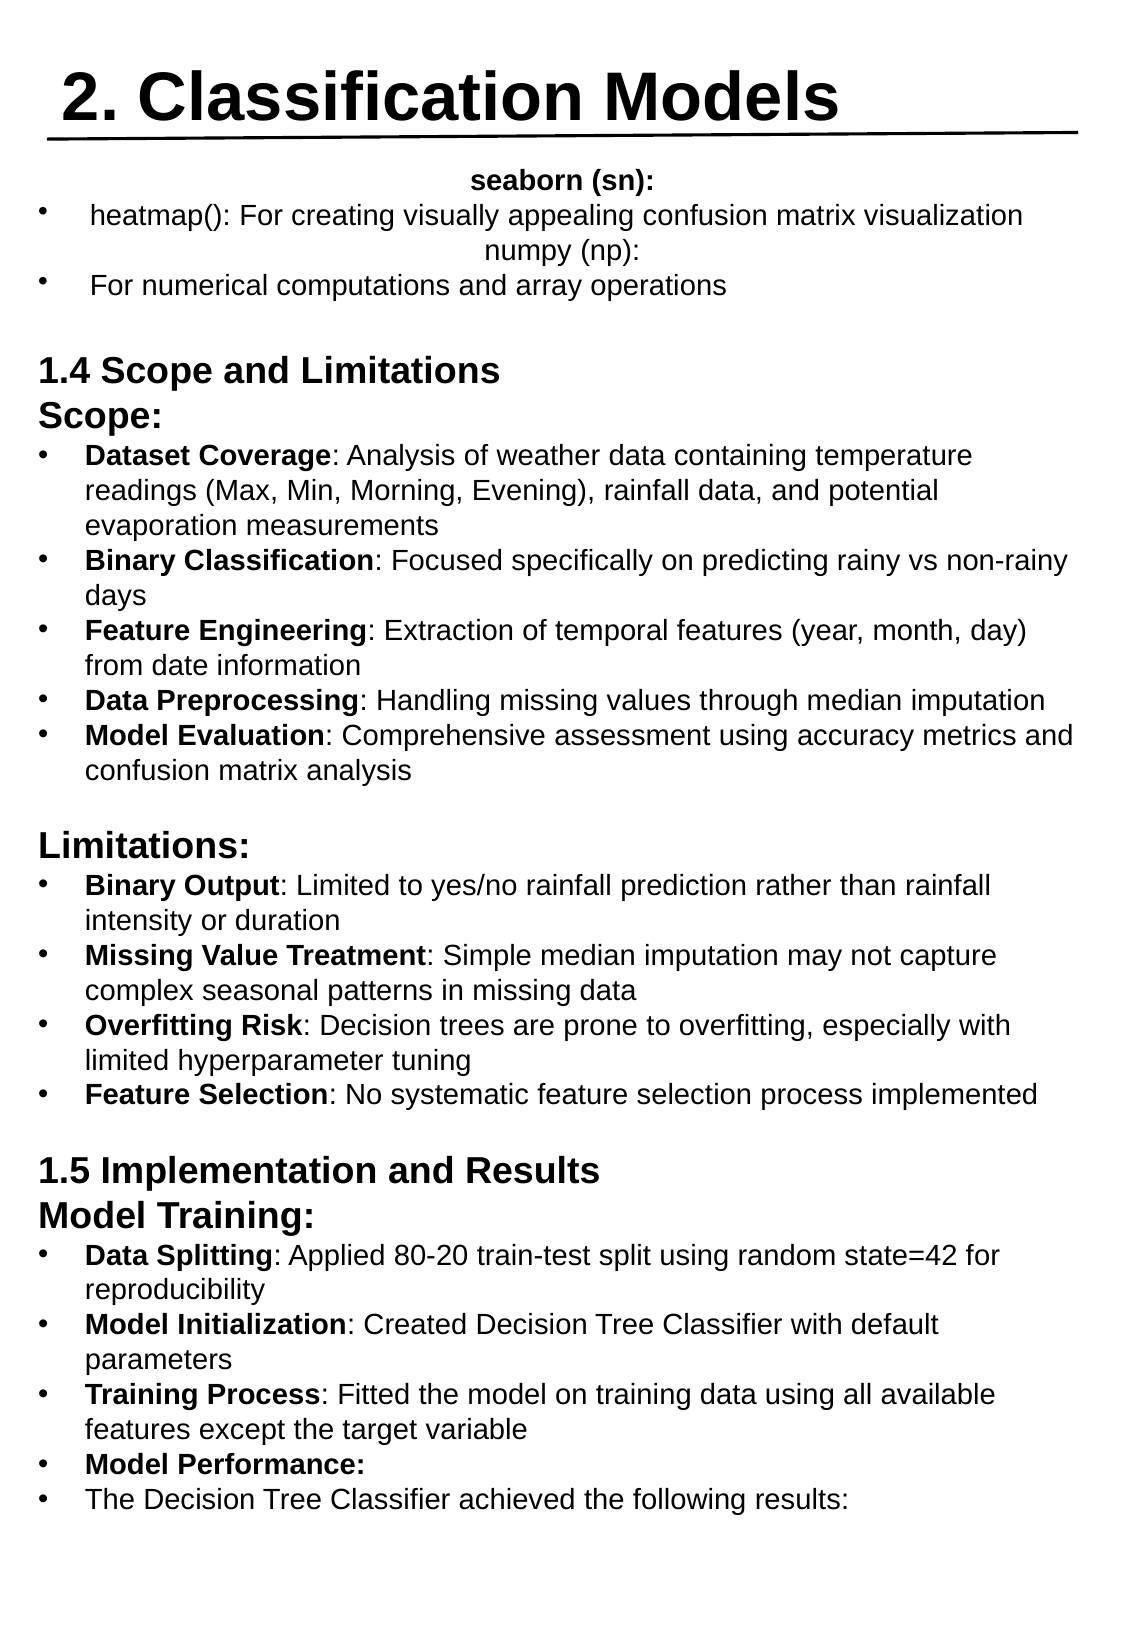

# 2. Classification Models
seaborn (sn):
     heatmap(): For creating visually appealing confusion matrix visualization
numpy (np):
     For numerical computations and array operations

1.4 Scope and Limitations
Scope:
Dataset Coverage: Analysis of weather data containing temperature readings (Max, Min, Morning, Evening), rainfall data, and potential evaporation measurements
Binary Classification: Focused specifically on predicting rainy vs non-rainy days
Feature Engineering: Extraction of temporal features (year, month, day) from date information
Data Preprocessing: Handling missing values through median imputation
Model Evaluation: Comprehensive assessment using accuracy metrics and confusion matrix analysis

Limitations:
Binary Output: Limited to yes/no rainfall prediction rather than rainfall intensity or duration
Missing Value Treatment: Simple median imputation may not capture complex seasonal patterns in missing data
Overfitting Risk: Decision trees are prone to overfitting, especially with limited hyperparameter tuning
Feature Selection: No systematic feature selection process implemented

1.5 Implementation and Results
Model Training:
Data Splitting: Applied 80-20 train-test split using random state=42 for reproducibility
Model Initialization: Created Decision Tree Classifier with default parameters
Training Process: Fitted the model on training data using all available features except the target variable
Model Performance:
The Decision Tree Classifier achieved the following results: